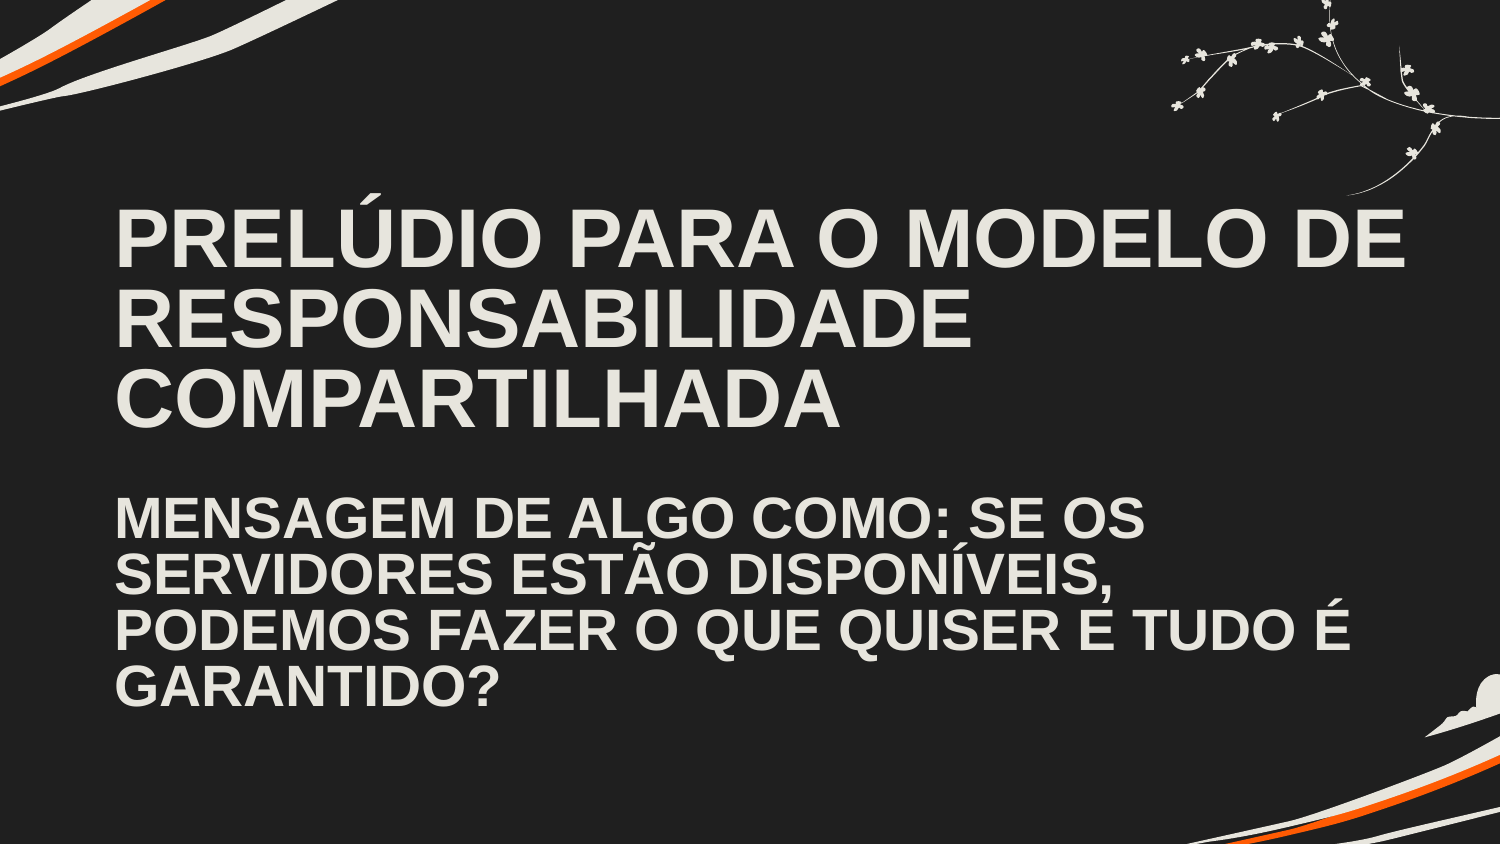

# PRELÚDIO PARA O MODELO DE RESPONSABILIDADE COMPARTILHADA
MENSAGEM DE ALGO COMO: SE OS SERVIDORES ESTÃO DISPONÍVEIS, PODEMOS FAZER O QUE QUISER E TUDO É GARANTIDO?